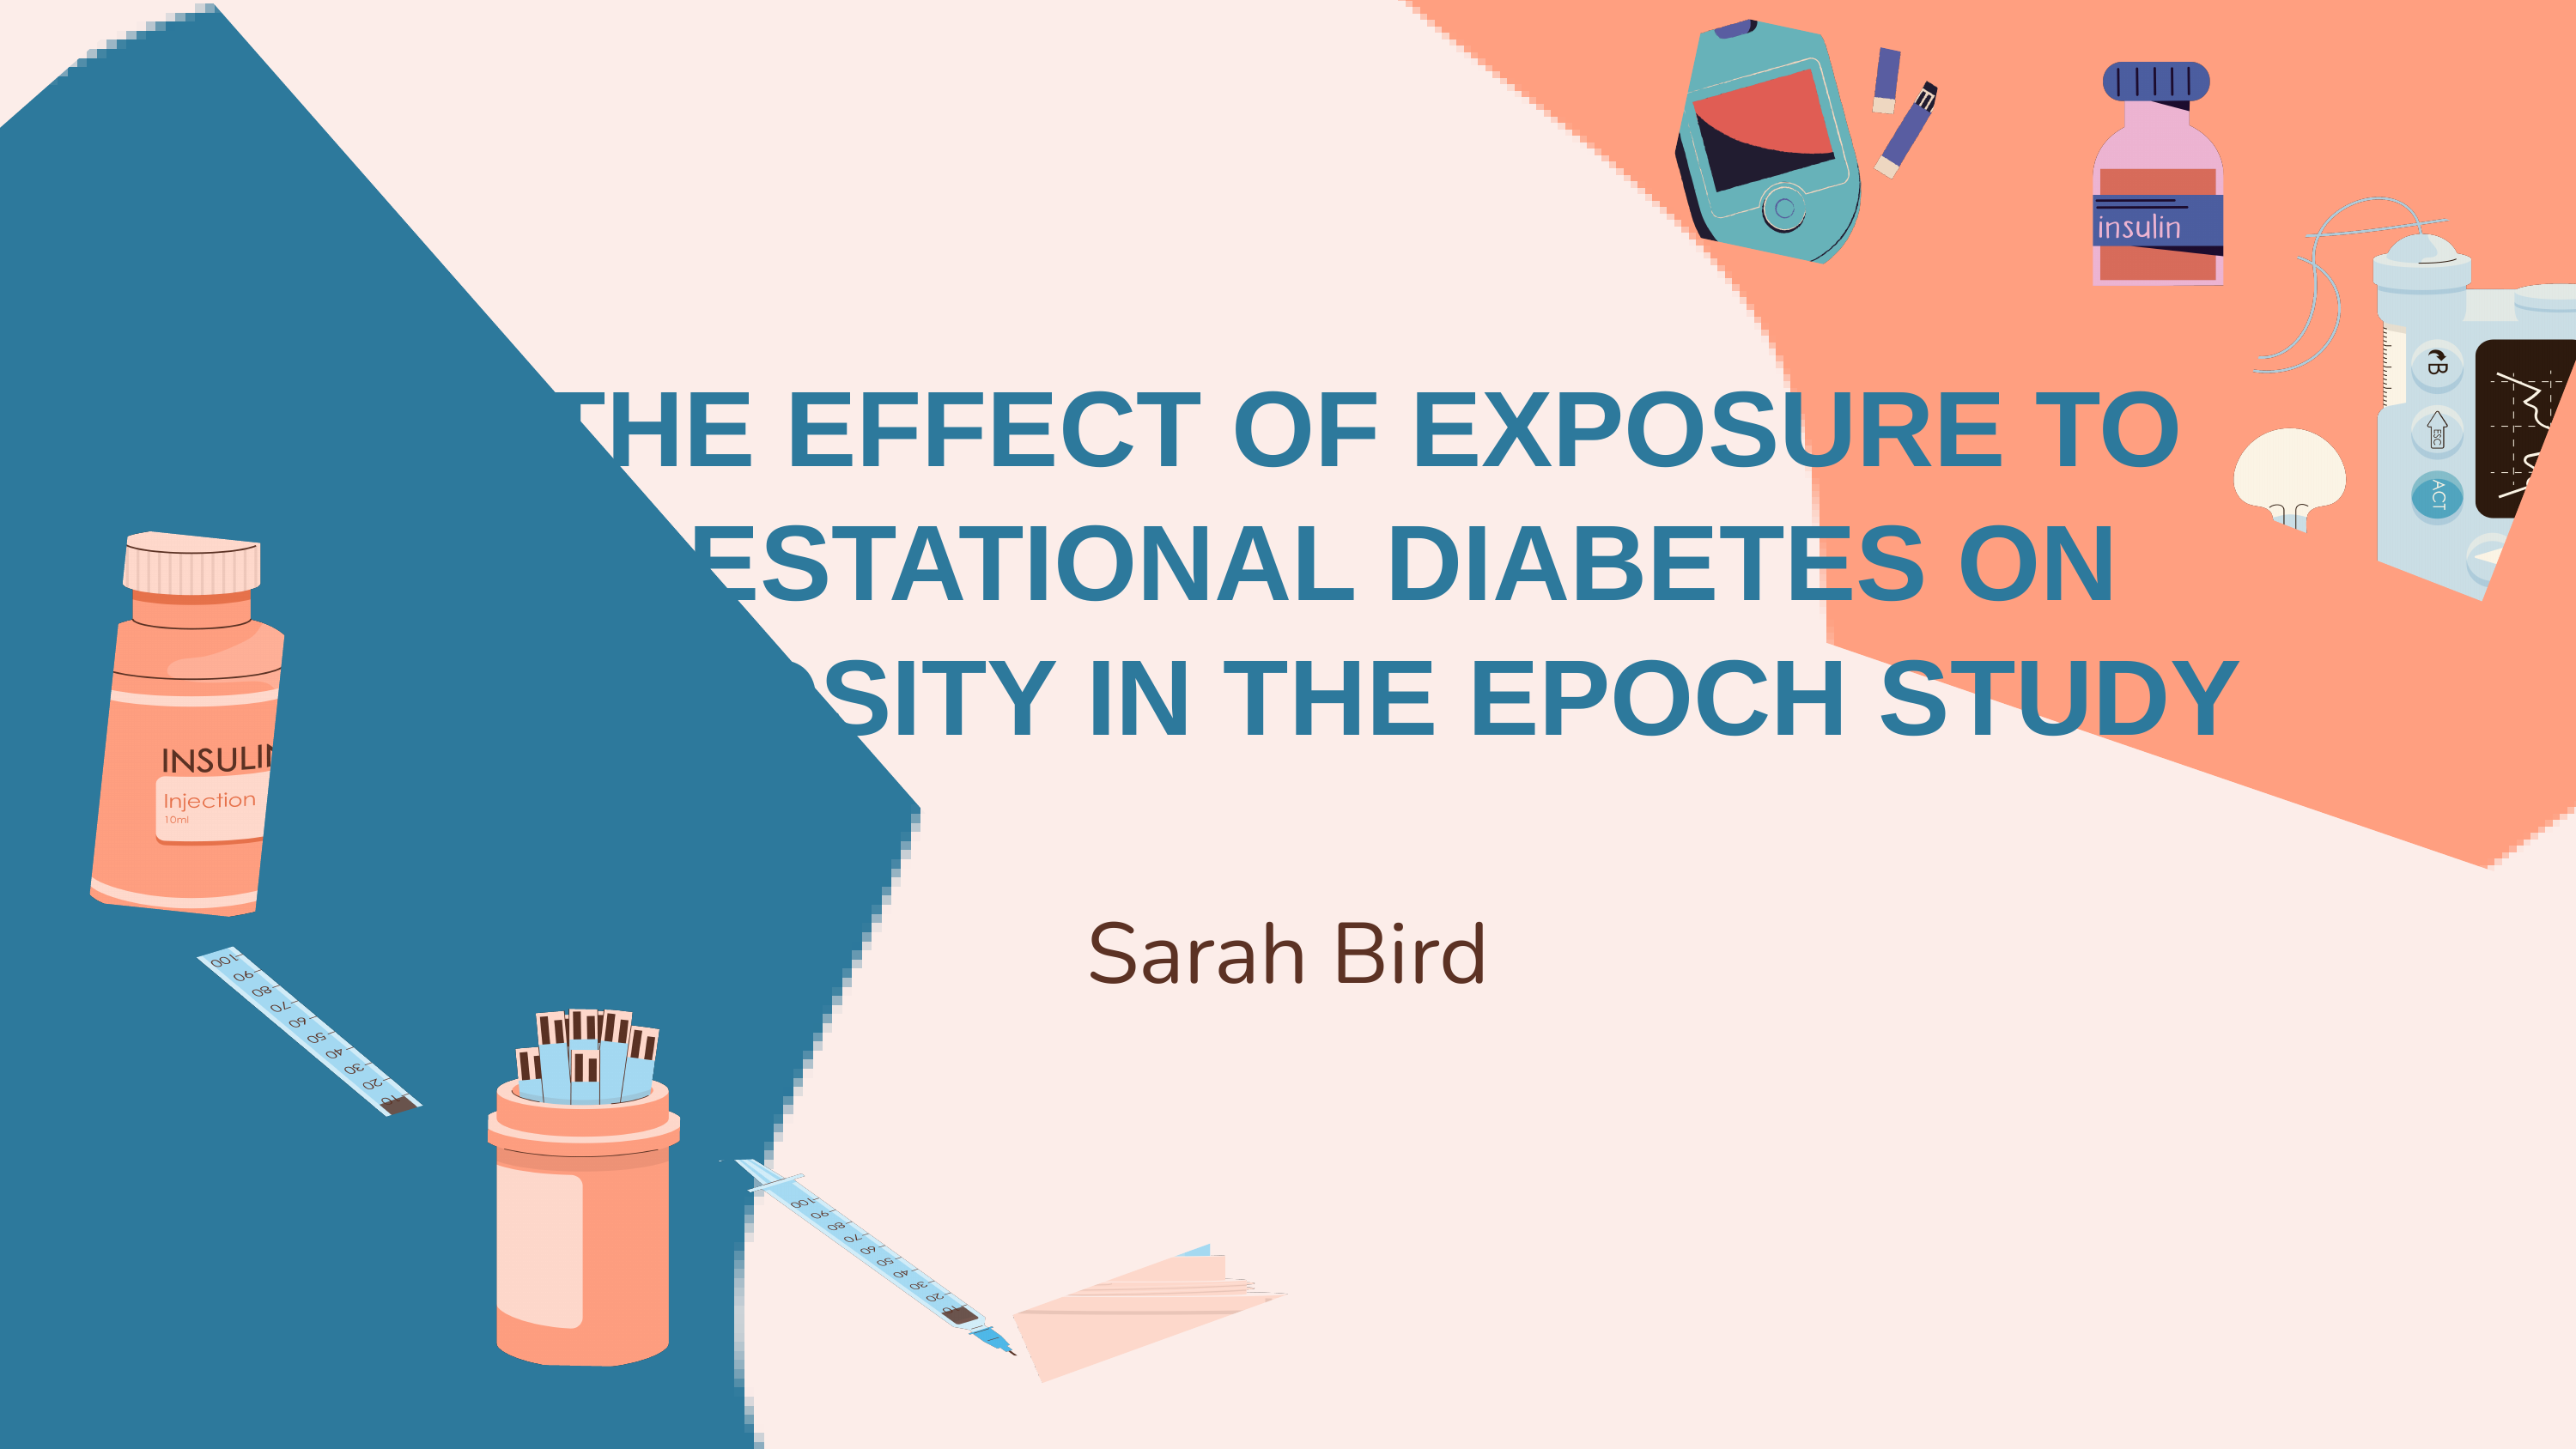

THE EFFECT OF EXPOSURE TO GESTATIONAL DIABETES ON ADIPOSITY IN THE EPOCH STUDY

Sarah Bird